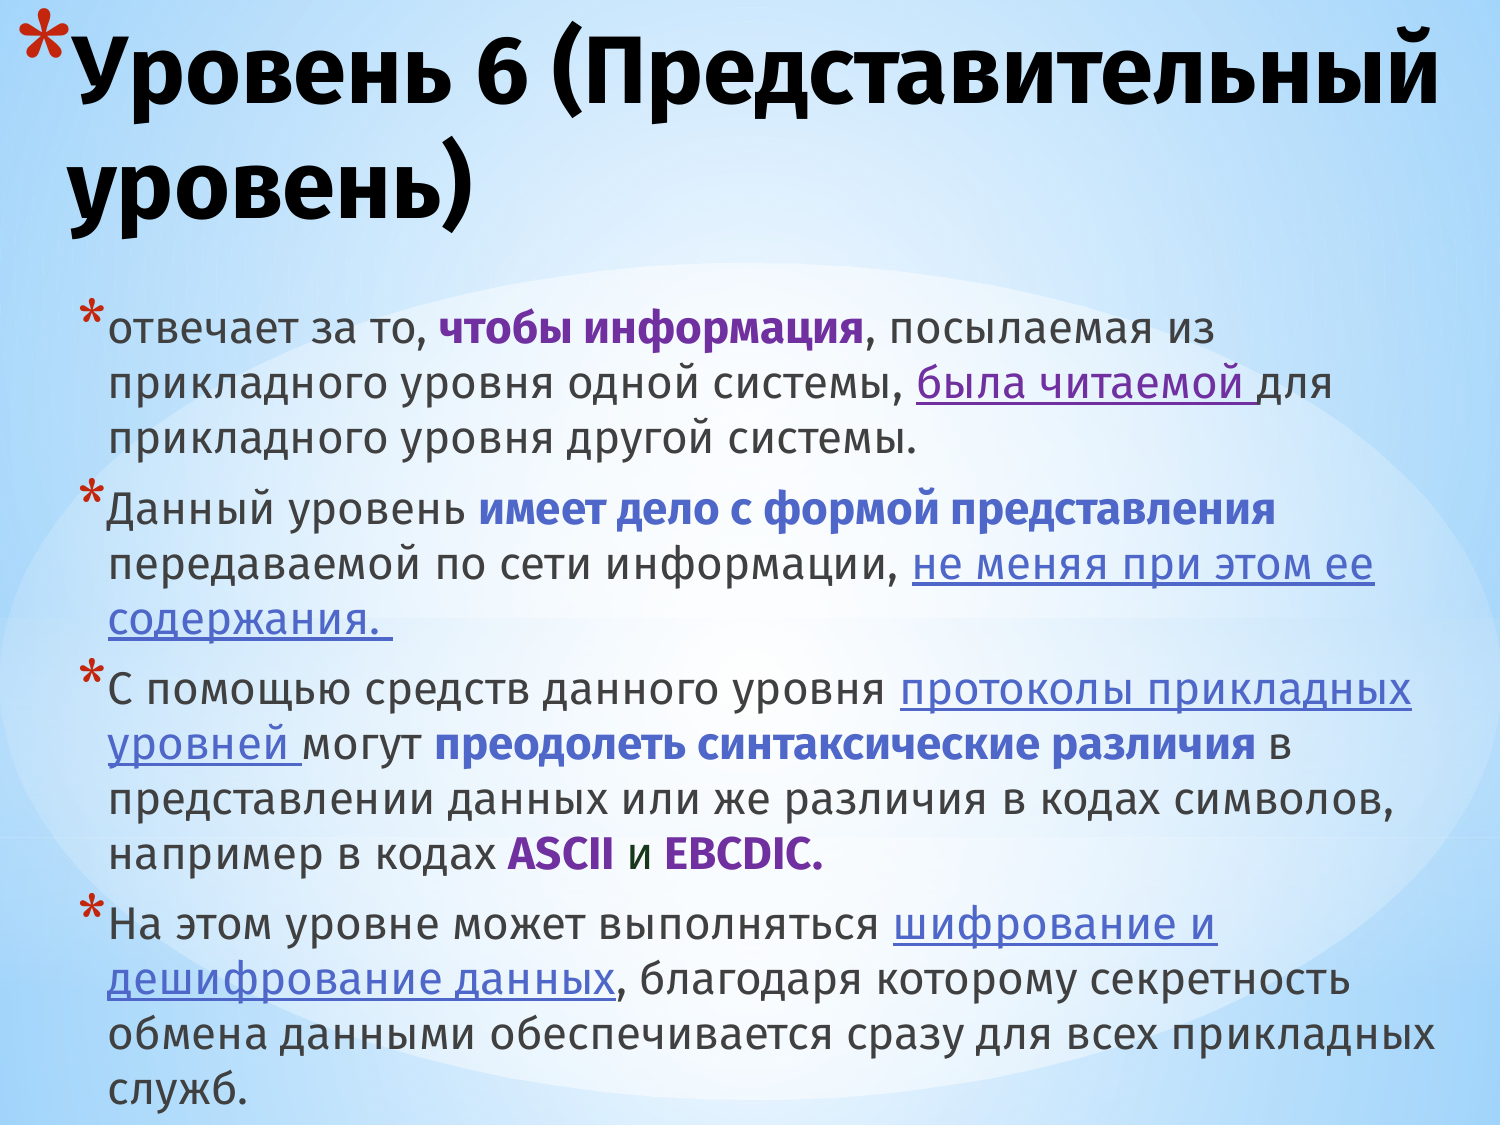

# Уровень 6 (Представительный уровень)
отвечает за то, чтобы информация, посылаемая из прикладного уровня одной системы, была читаемой для прикладного уровня другой системы.
Данный уровень имеет дело с формой представления передаваемой по сети информации, не меняя при этом ее содержания.
С помощью средств данного уровня протоколы прикладных уровней могут преодолеть синтаксические различия в представлении данных или же различия в кодах символов, например в кодах ASCII и EBCDIC.
На этом уровне может выполняться шифрование и дешифрование данных, благодаря которому секретность обмена данными обеспечивается сразу для всех прикладных служб.